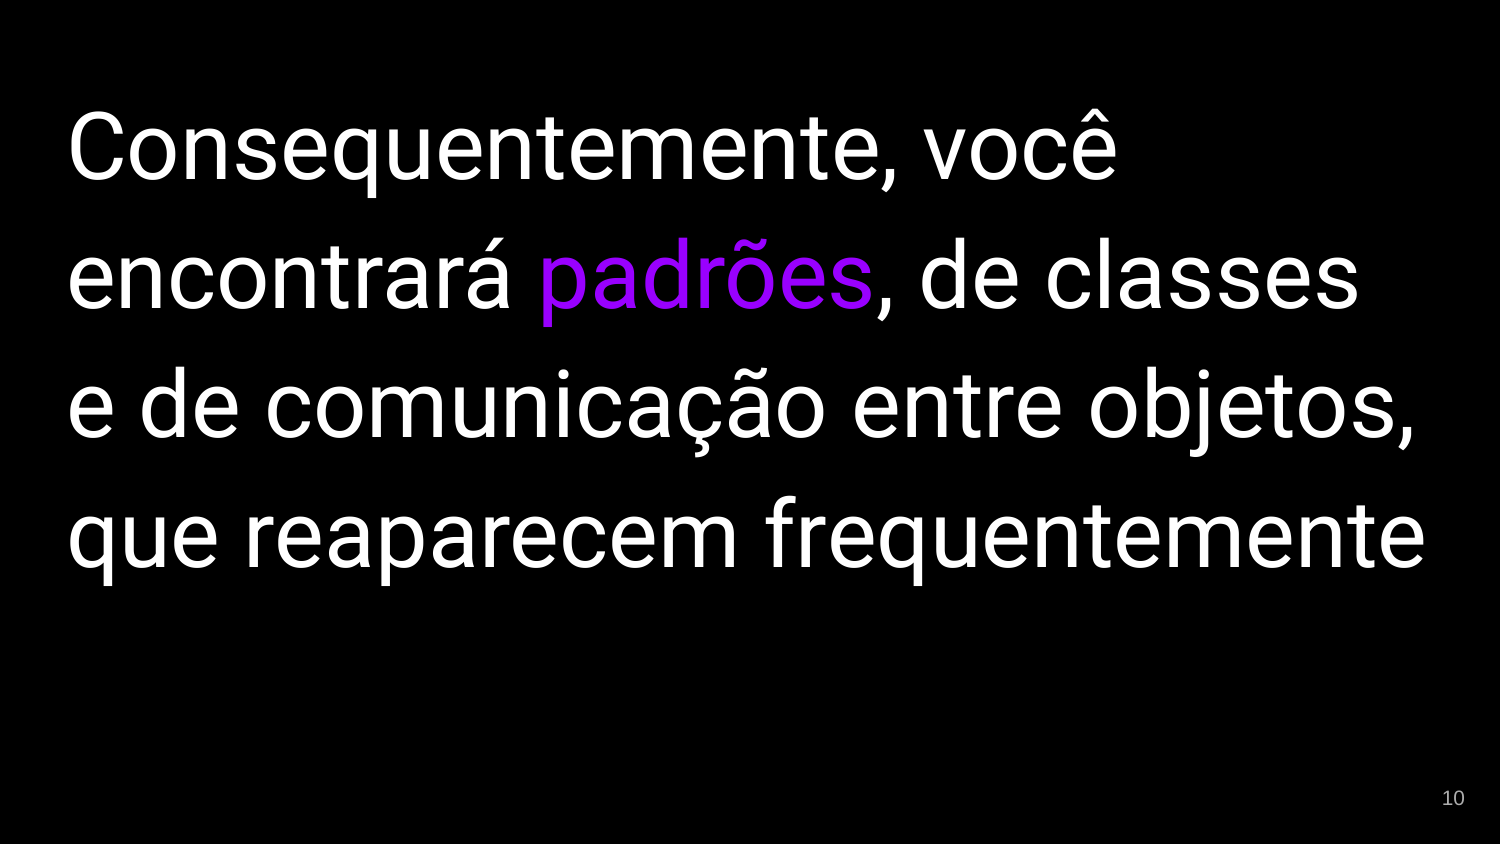

Consequentemente, você encontrará padrões, de classes e de comunicação entre objetos, que reaparecem frequentemente
10